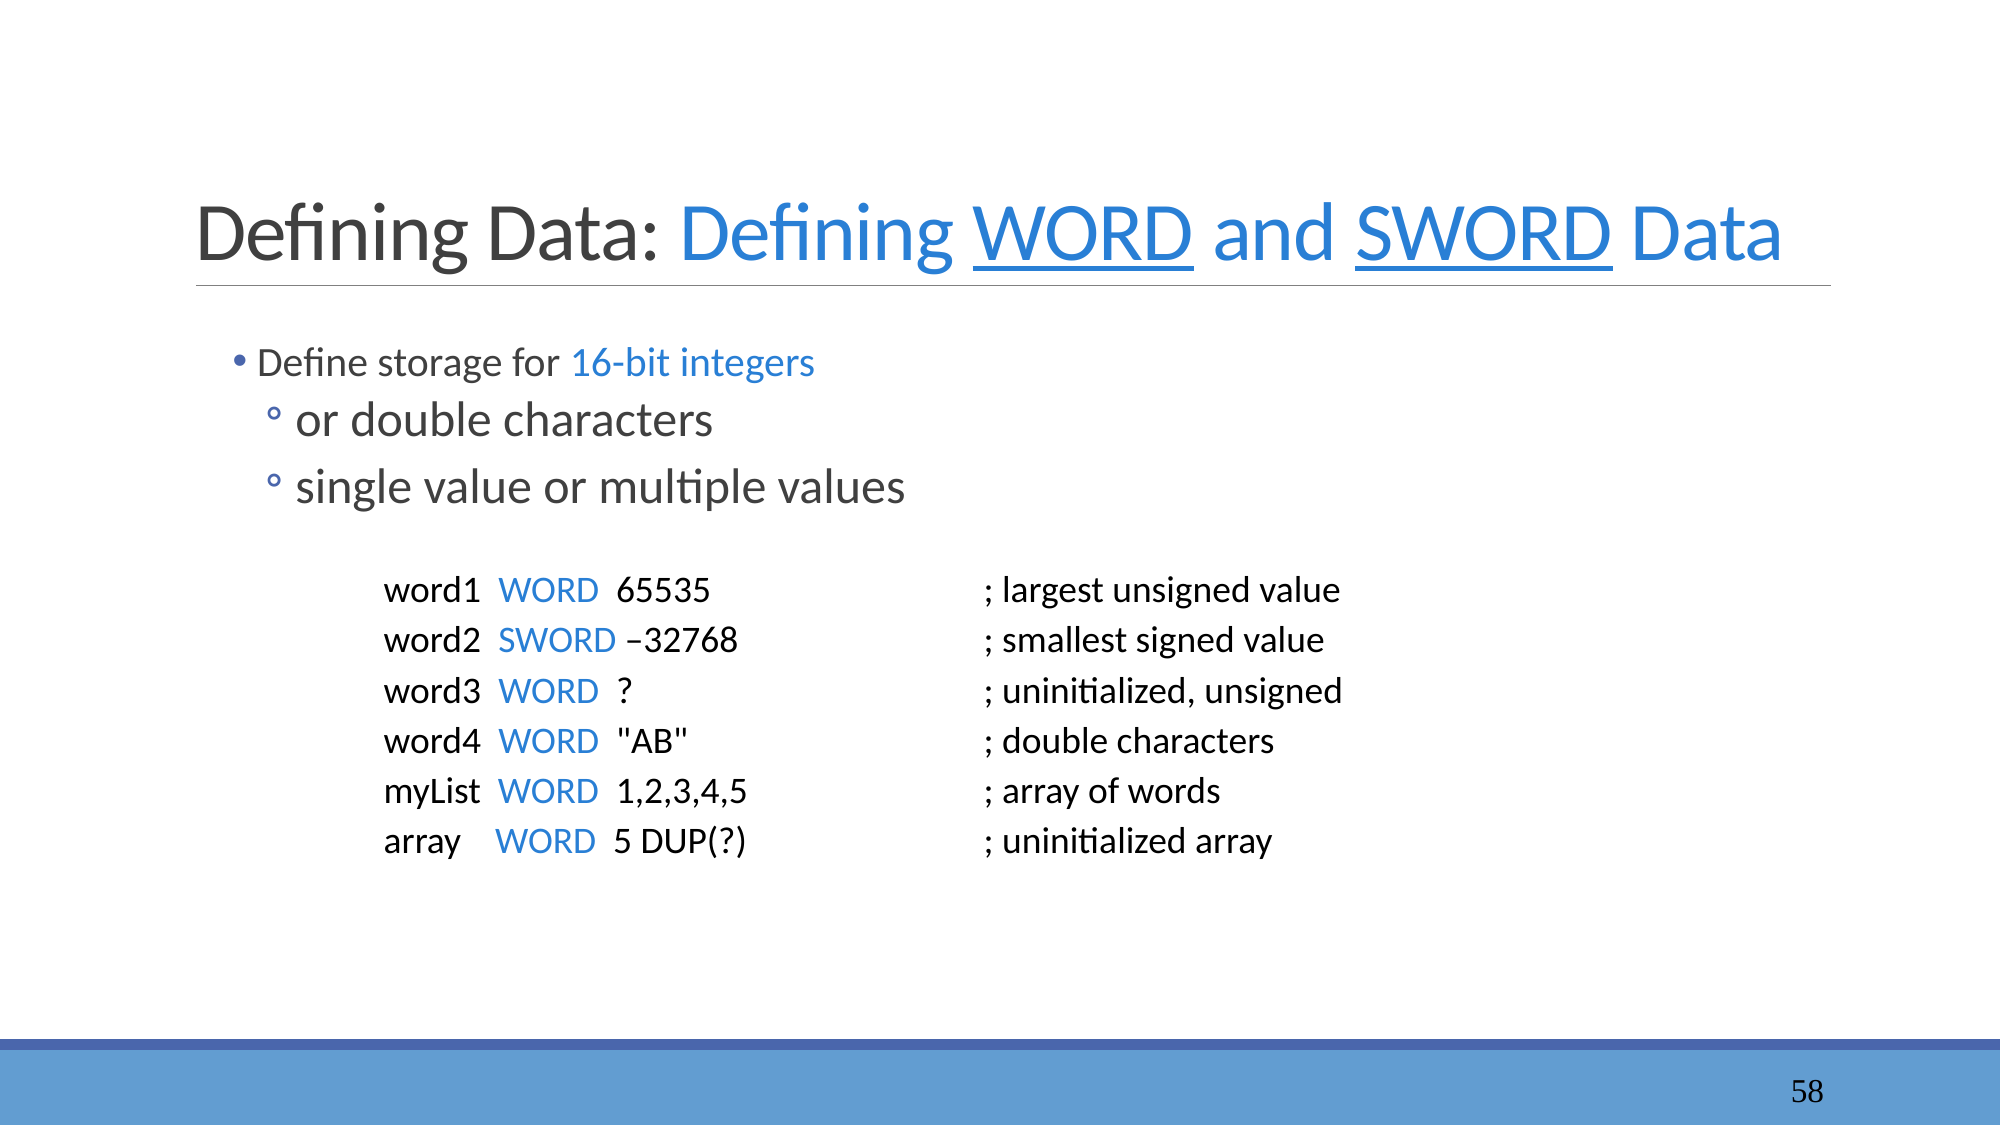

# Defining Data: Defining WORD and SWORD Data
 Define storage for 16-bit integers
or double characters
single value or multiple values
word1  WORD  65535 	; largest unsigned value
word2  SWORD –32768	; smallest signed value
word3  WORD  ?	; uninitialized, unsigned
word4  WORD  "AB"	; double characters
myList  WORD  1,2,3,4,5	; array of words
array    WORD  5 DUP(?)	; uninitialized array
58